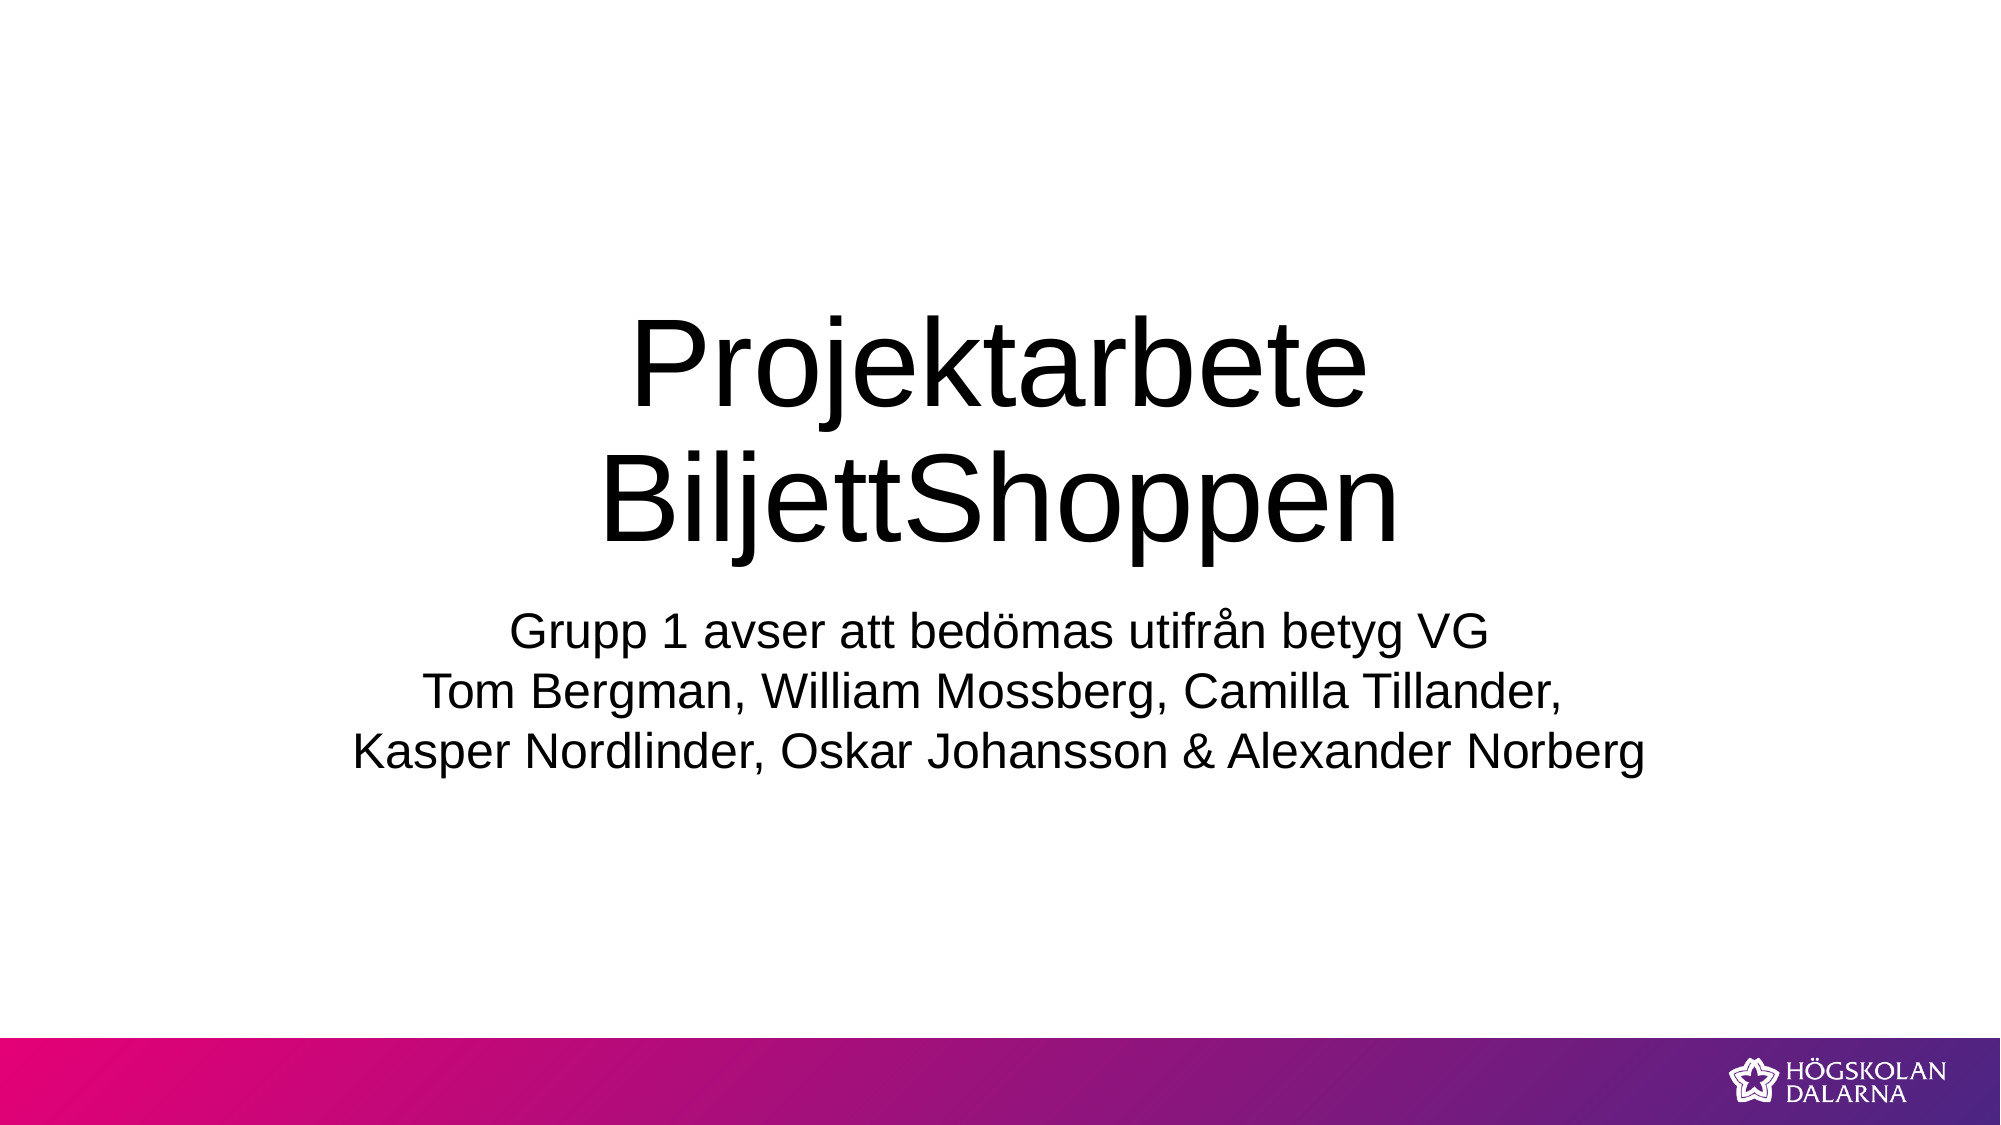

# Projektarbete BiljettShoppen
Grupp 1 avser att bedömas utifrån betyg VG
Tom Bergman, William Mossberg, Camilla Tillander,
Kasper Nordlinder, Oskar Johansson & Alexander Norberg